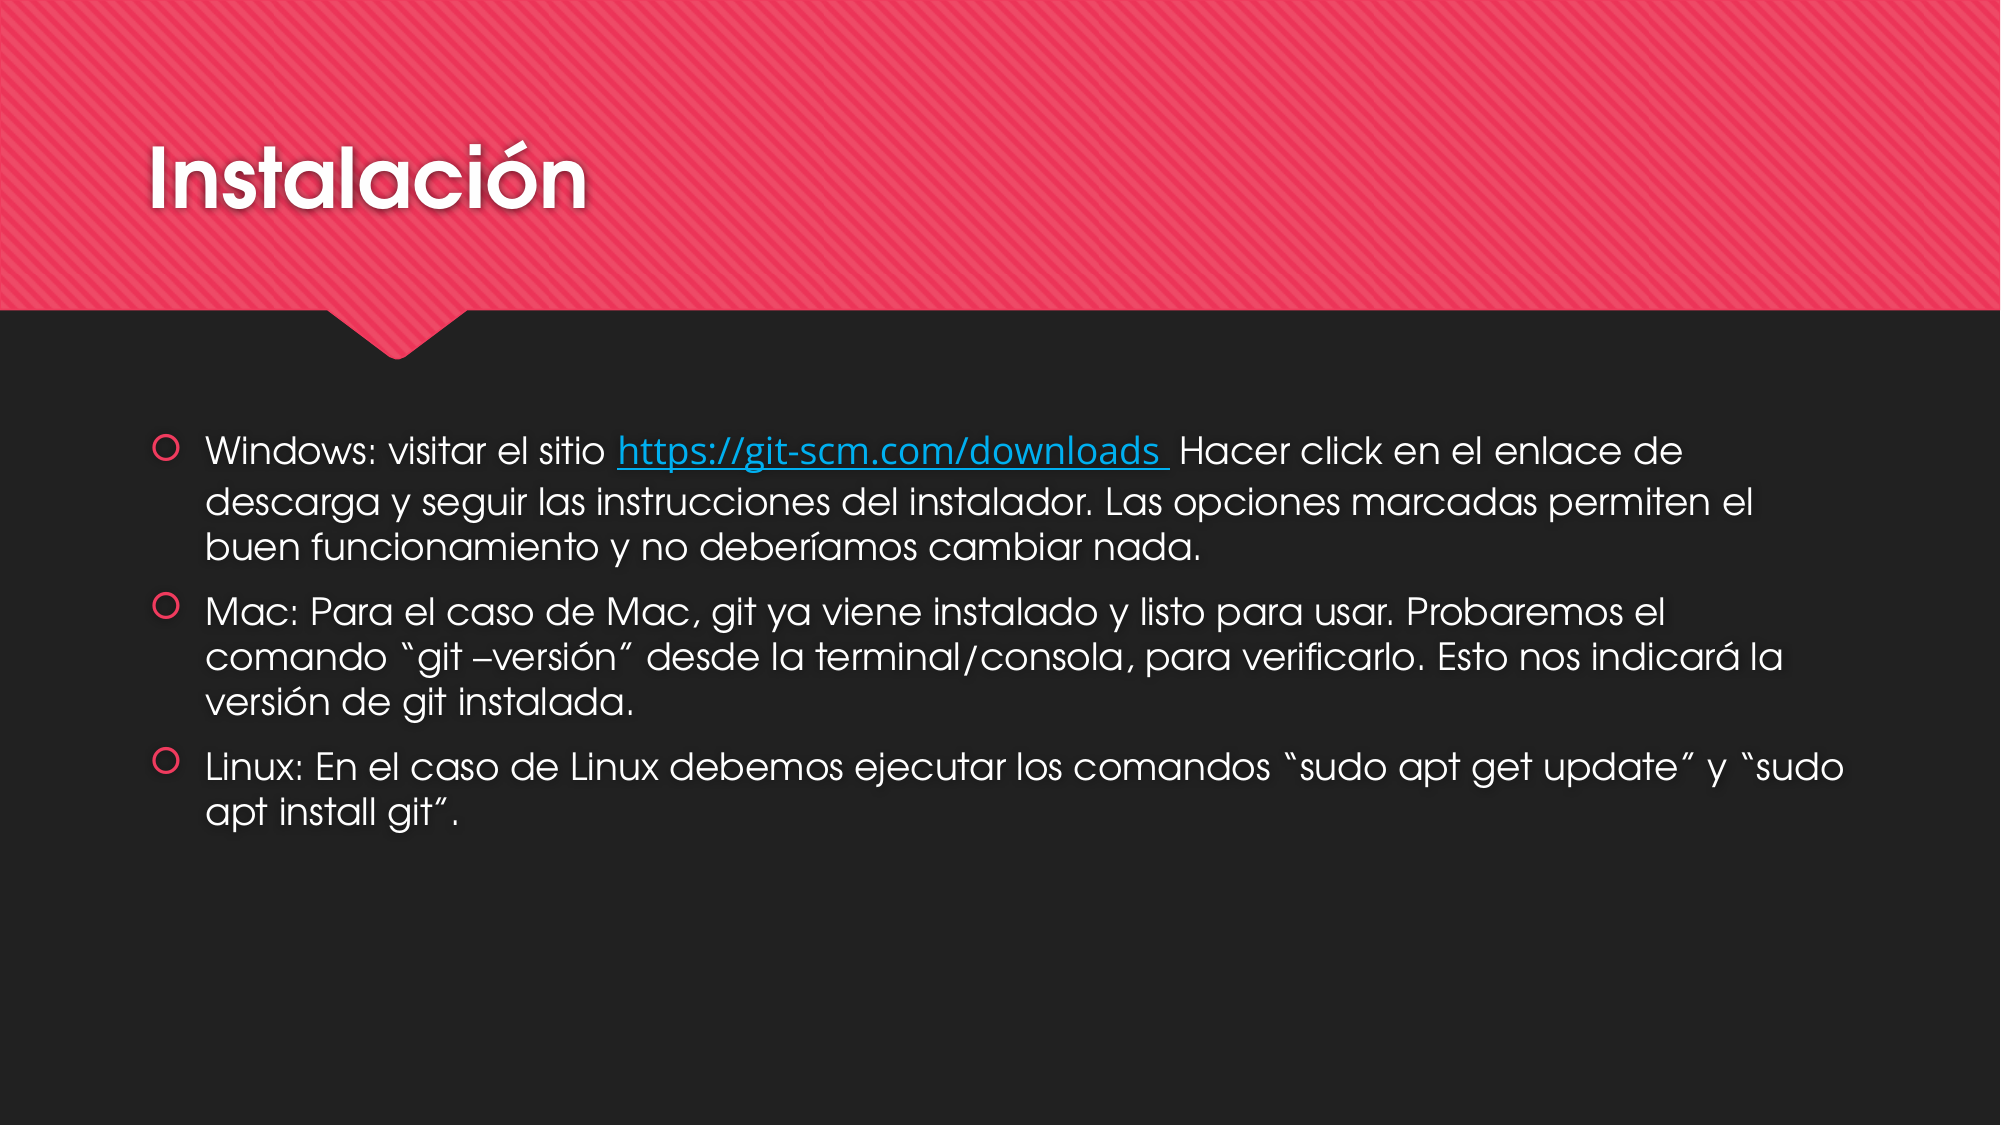

# Instalación
Windows: visitar el sitio https://git-scm.com/downloads  Hacer click en el enlace de descarga y seguir las instrucciones del instalador. Las opciones marcadas permiten el buen funcionamiento y no deberíamos cambiar nada.
Mac: Para el caso de Mac, git ya viene instalado y listo para usar. Probaremos el comando “git –versión” desde la terminal/consola, para verificarlo. Esto nos indicará la versión de git instalada.
Linux: En el caso de Linux debemos ejecutar los comandos “sudo apt get update” y “sudo apt install git”.